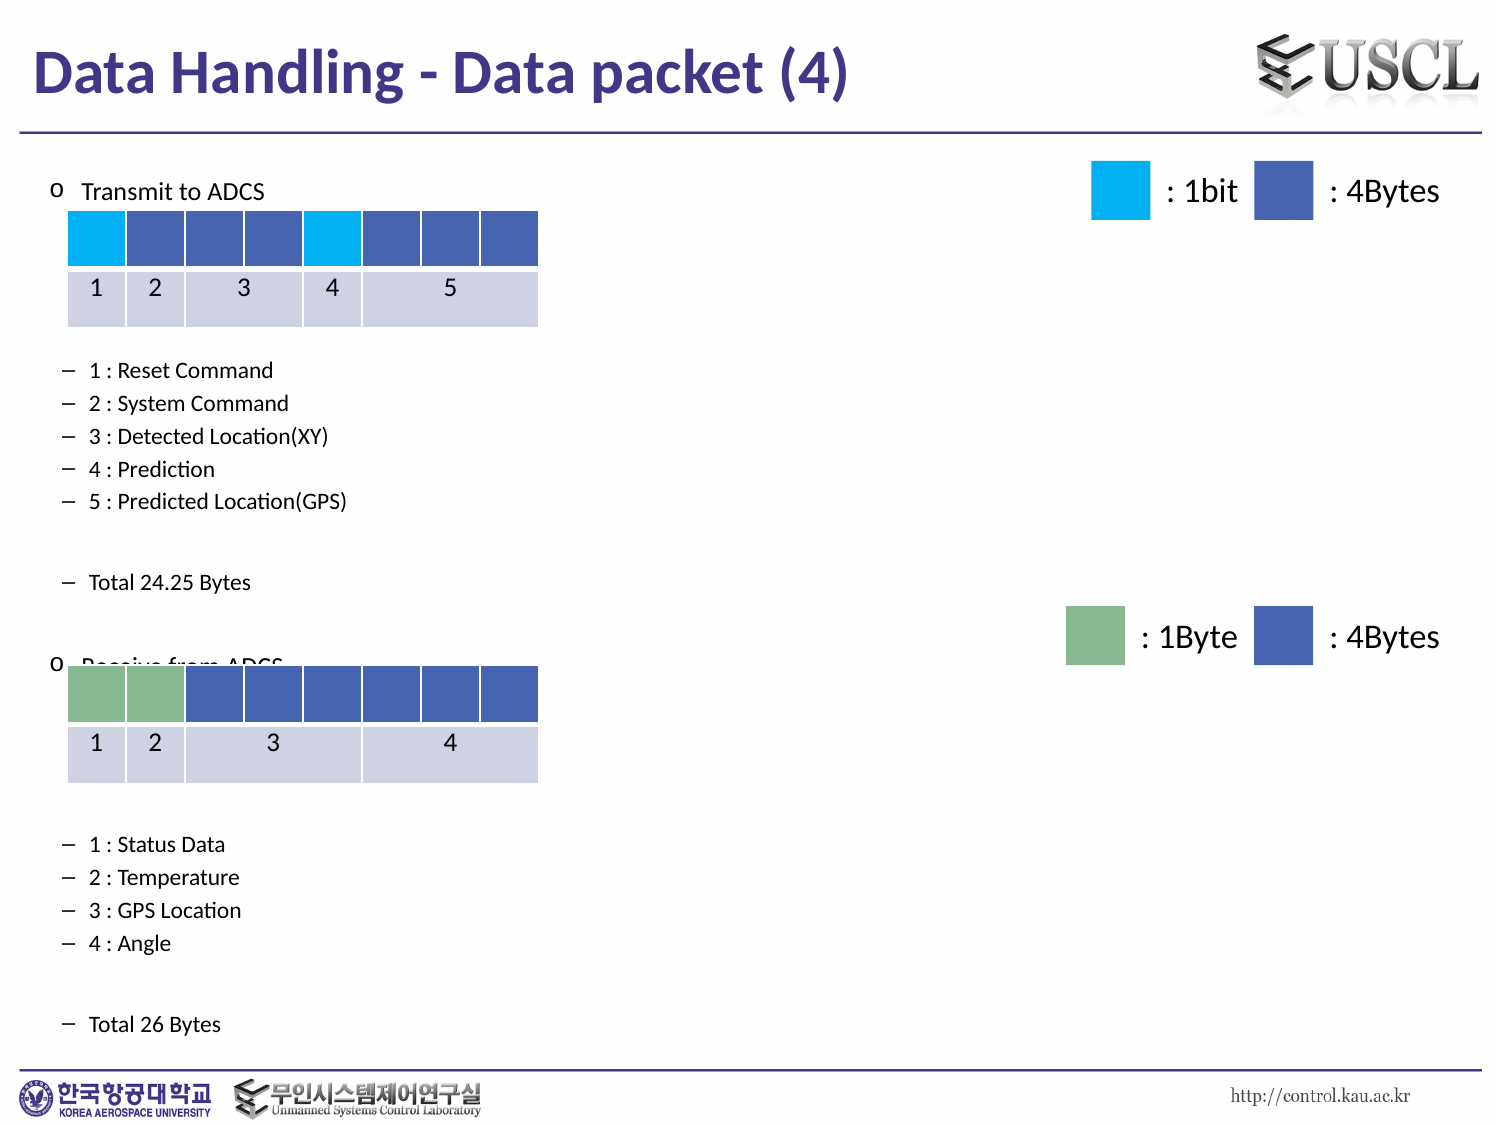

# Data Handling - Data packet (4)
Transmit to ADCS

1 : Reset Command
2 : System Command
3 : Detected Location(XY)
4 : Prediction
5 : Predicted Location(GPS)

Total 24.25 Bytes

Receive from ADCS

1 : Status Data
2 : Temperature
3 : GPS Location
4 : Angle

Total 26 Bytes

: 1bit

: 4Bytes
|  |  |  |  |  |  |  |  |
| --- | --- | --- | --- | --- | --- | --- | --- |
| 1 | 2 | 3 |  | 4 | 5 |  |  |

: 1Byte

: 4Bytes
|  |  |  |  |  |  |  |  |
| --- | --- | --- | --- | --- | --- | --- | --- |
| 1 | 2 | 3 |  |  | 4 |  |  |